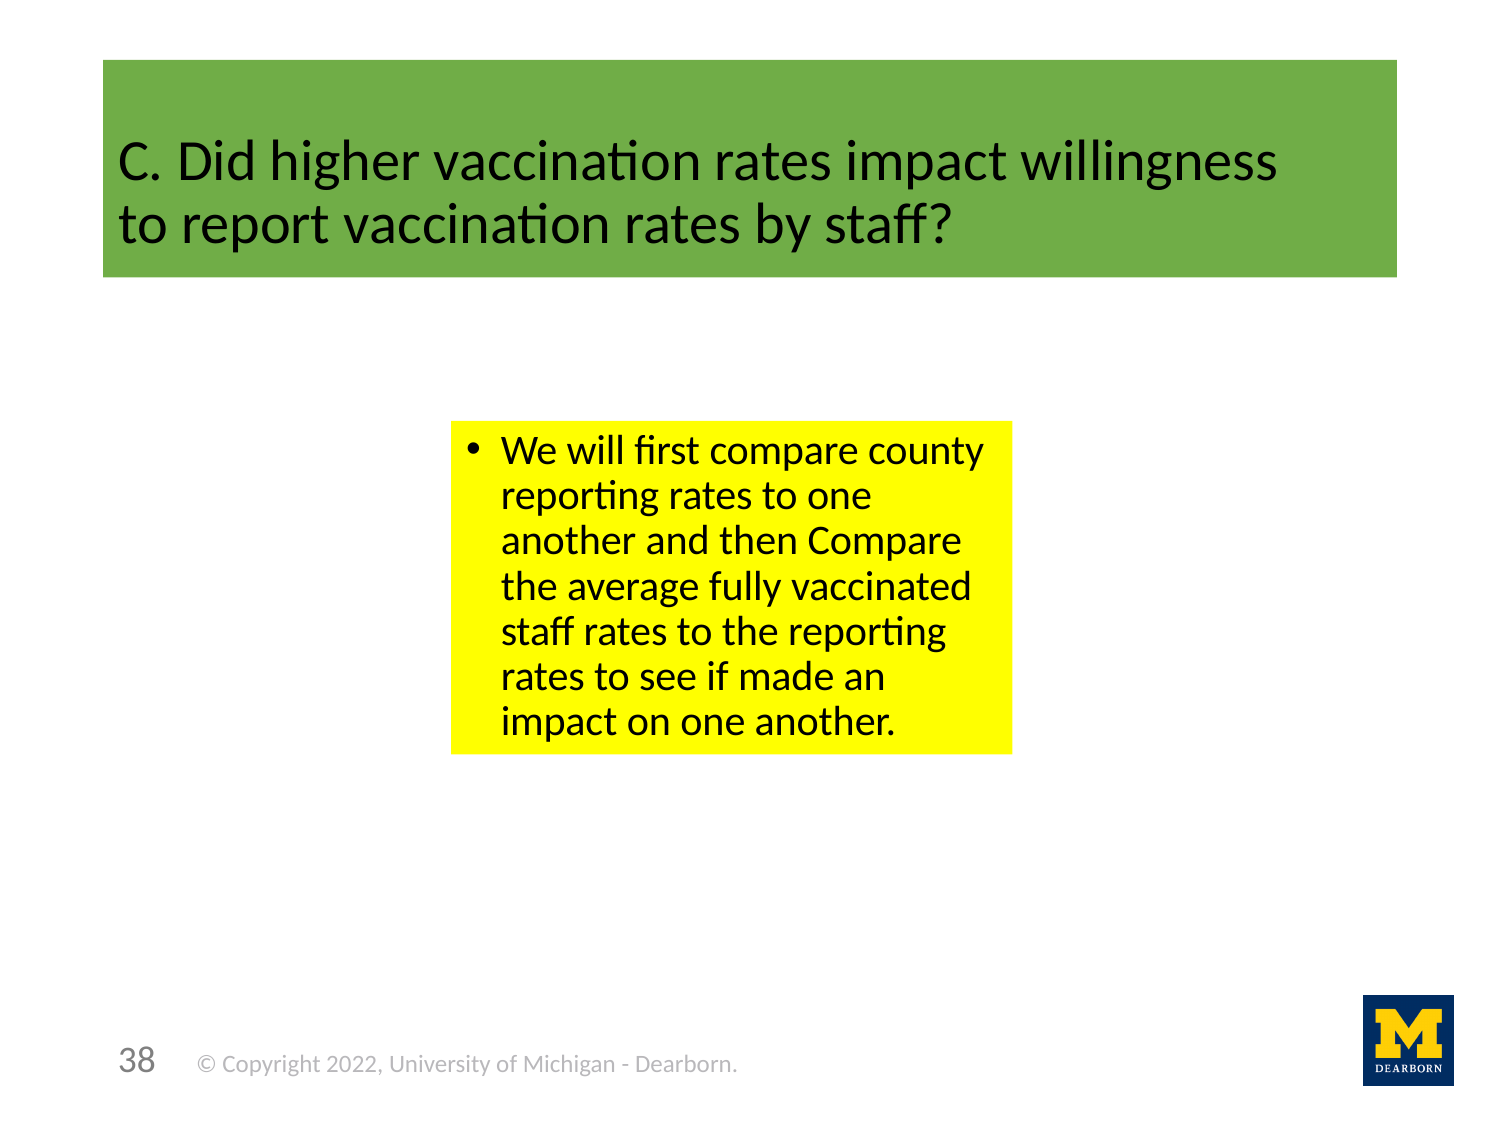

# C. Did higher vaccination rates impact willingness to report vaccination rates by staff?

We will first compare county reporting rates to one another and then Compare the average fully vaccinated staff rates to the reporting rates to see if made an impact on one another.